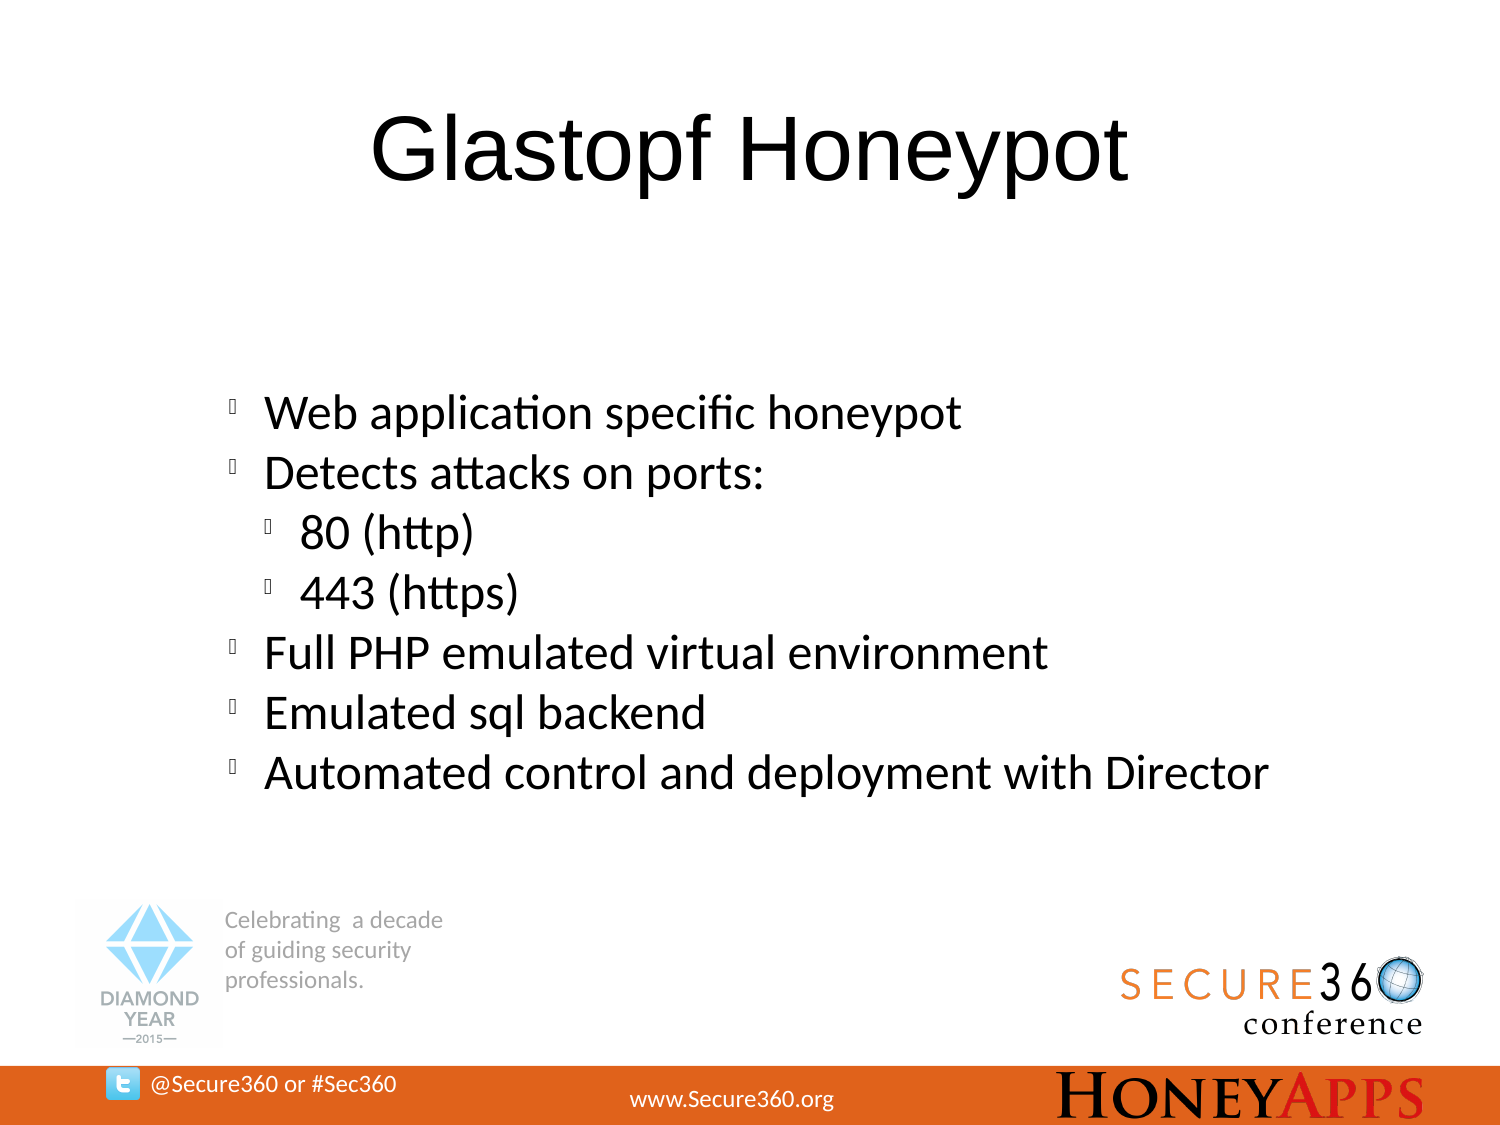

Glastopf Honeypot
Web application specific honeypot
Detects attacks on ports:
80 (http)
443 (https)
Full PHP emulated virtual environment
Emulated sql backend
Automated control and deployment with Director